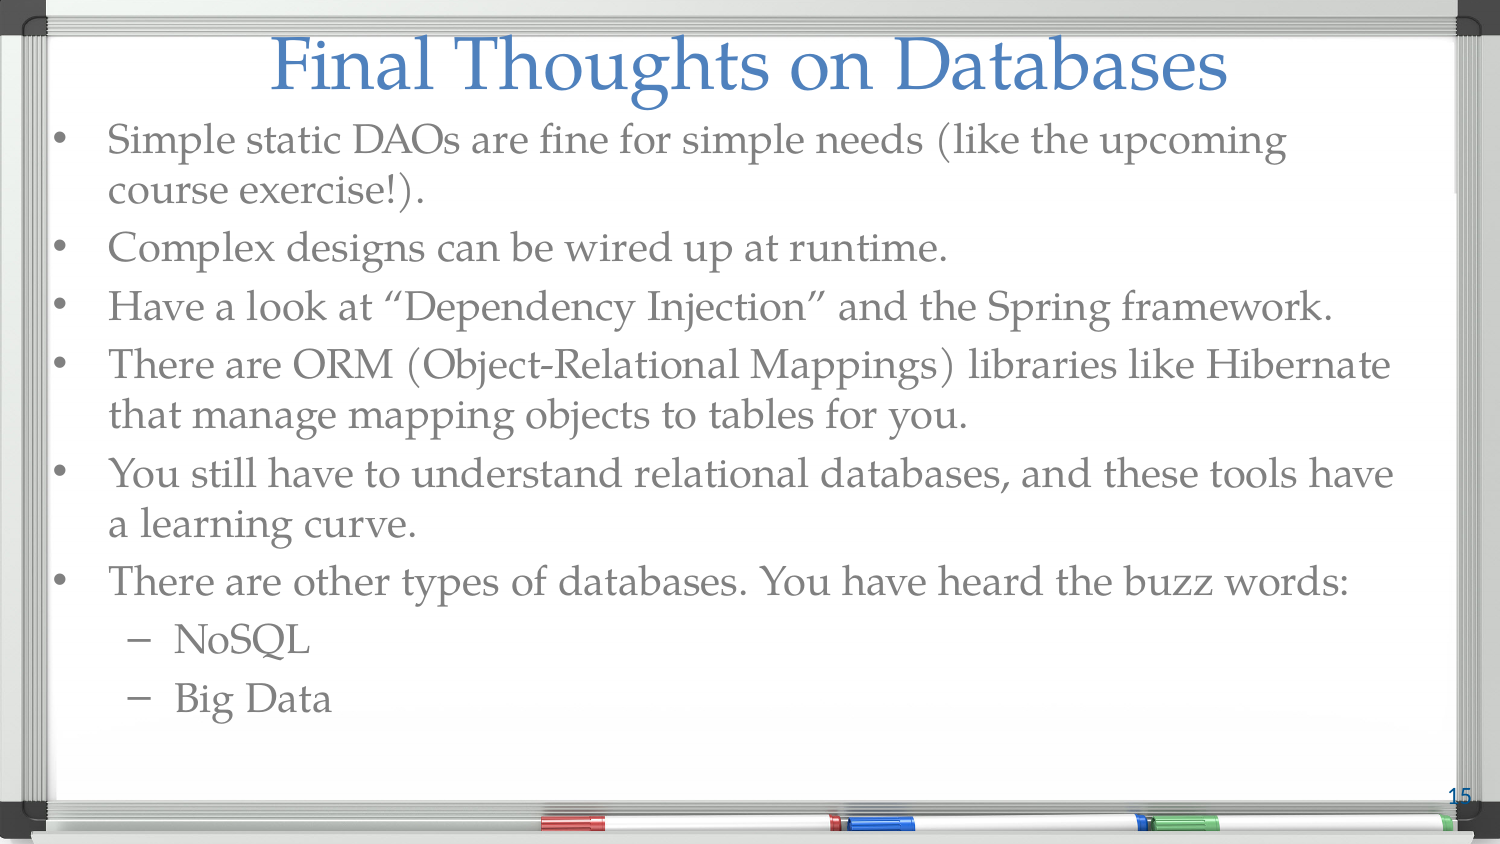

# Final Thoughts on Databases
Simple static DAOs are fine for simple needs (like the upcoming course exercise!).
Complex designs can be wired up at runtime.
Have a look at “Dependency Injection” and the Spring framework.
There are ORM (Object-Relational Mappings) libraries like Hibernate that manage mapping objects to tables for you.
You still have to understand relational databases, and these tools have a learning curve.
There are other types of databases. You have heard the buzz words:
NoSQL
Big Data
15